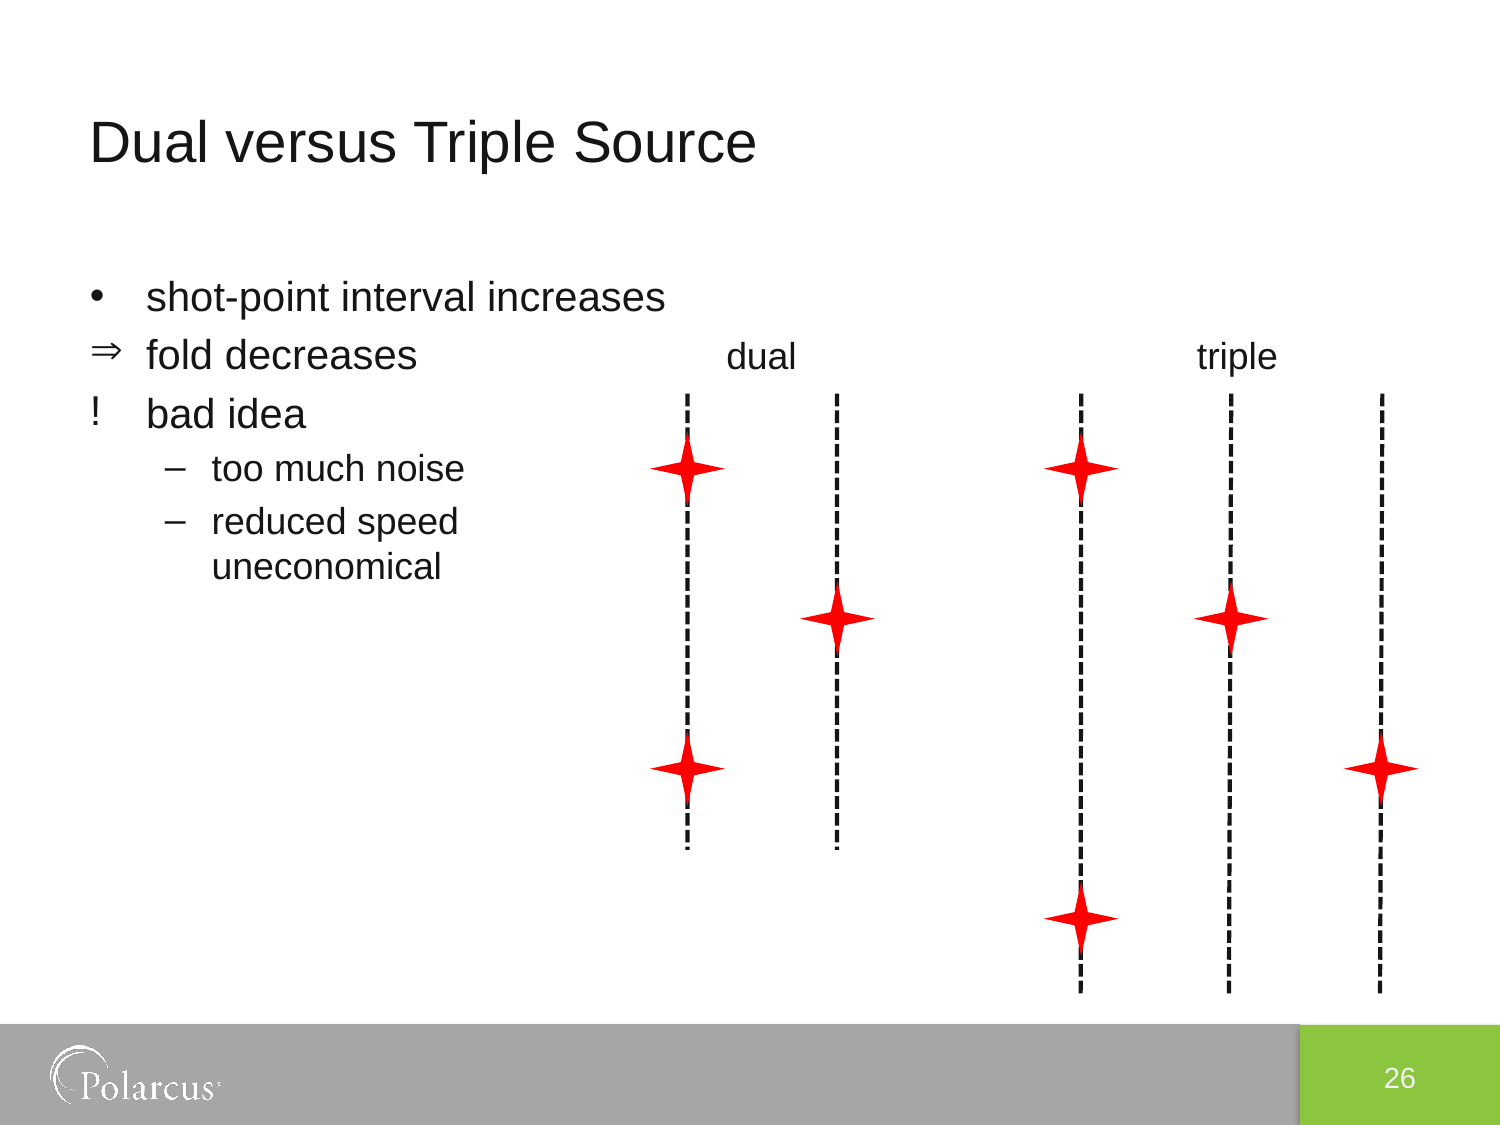

# Dual versus Triple Source
shot-point interval increases
fold decreases
bad idea
too much noise
reduced speed
uneconomical

dual

triple